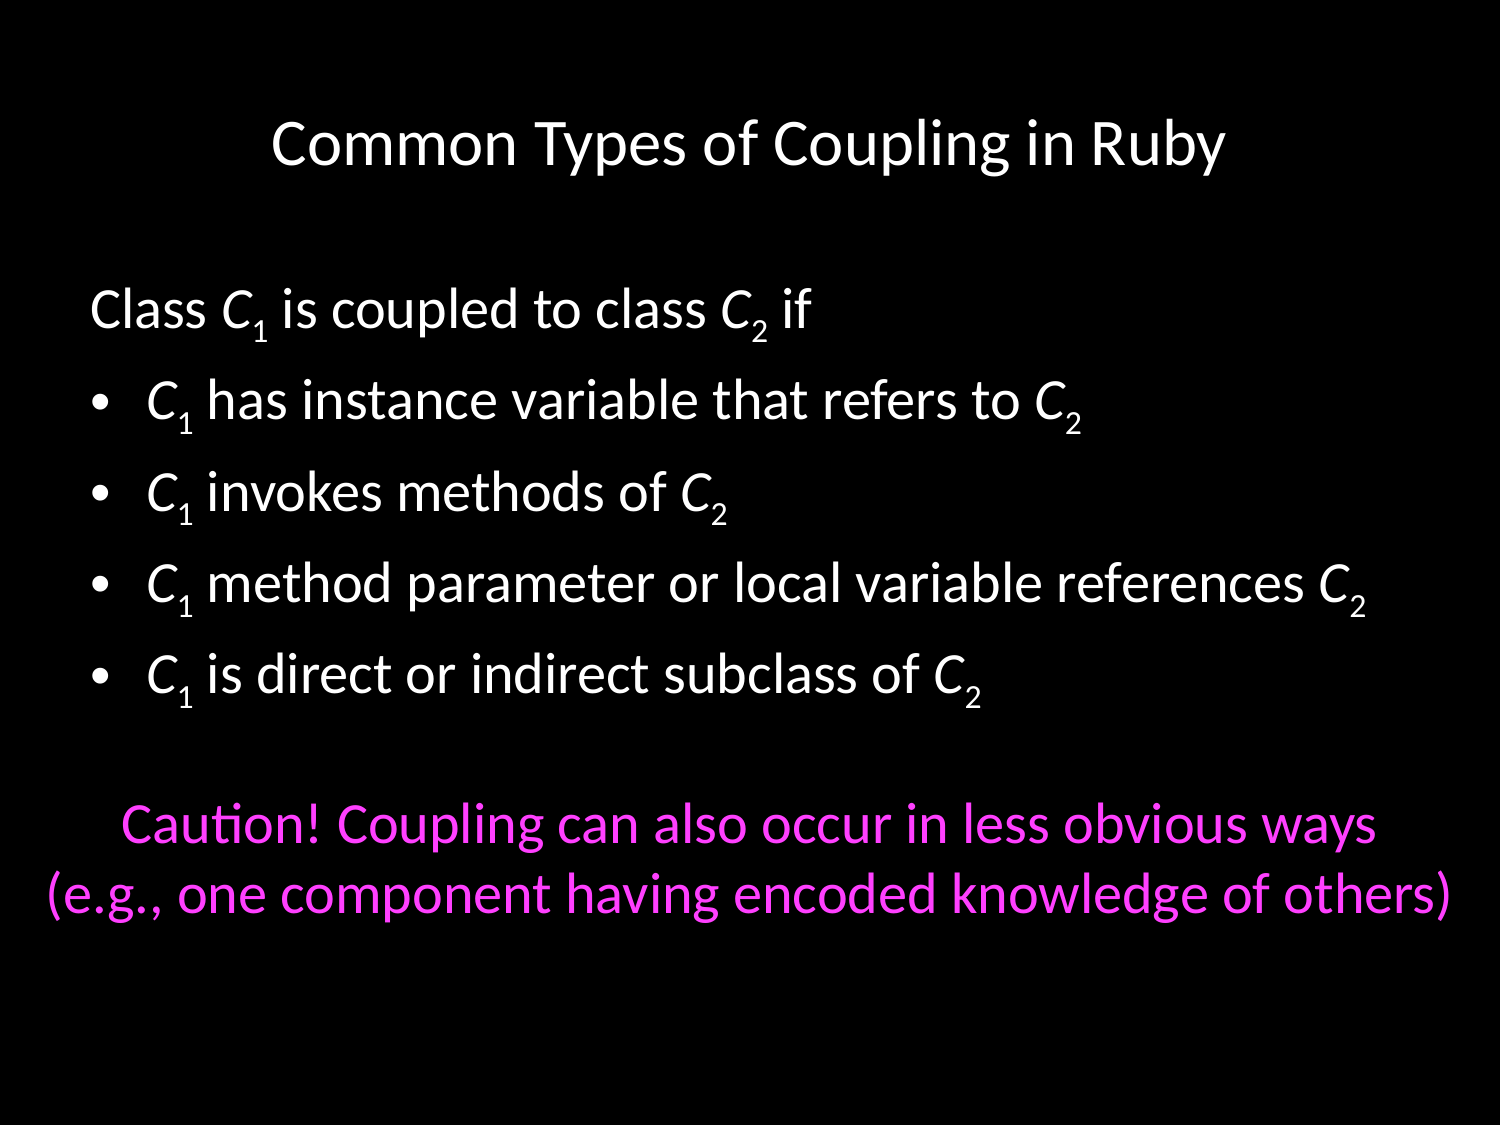

# Common Types of Coupling in Ruby
Class C1 is coupled to class C2 if
C1 has instance variable that refers to C2
C1 invokes methods of C2
C1 method parameter or local variable references C2
C1 is direct or indirect subclass of C2

Caution! Coupling can also occur in less obvious ways
(e.g., one component having encoded knowledge of others)